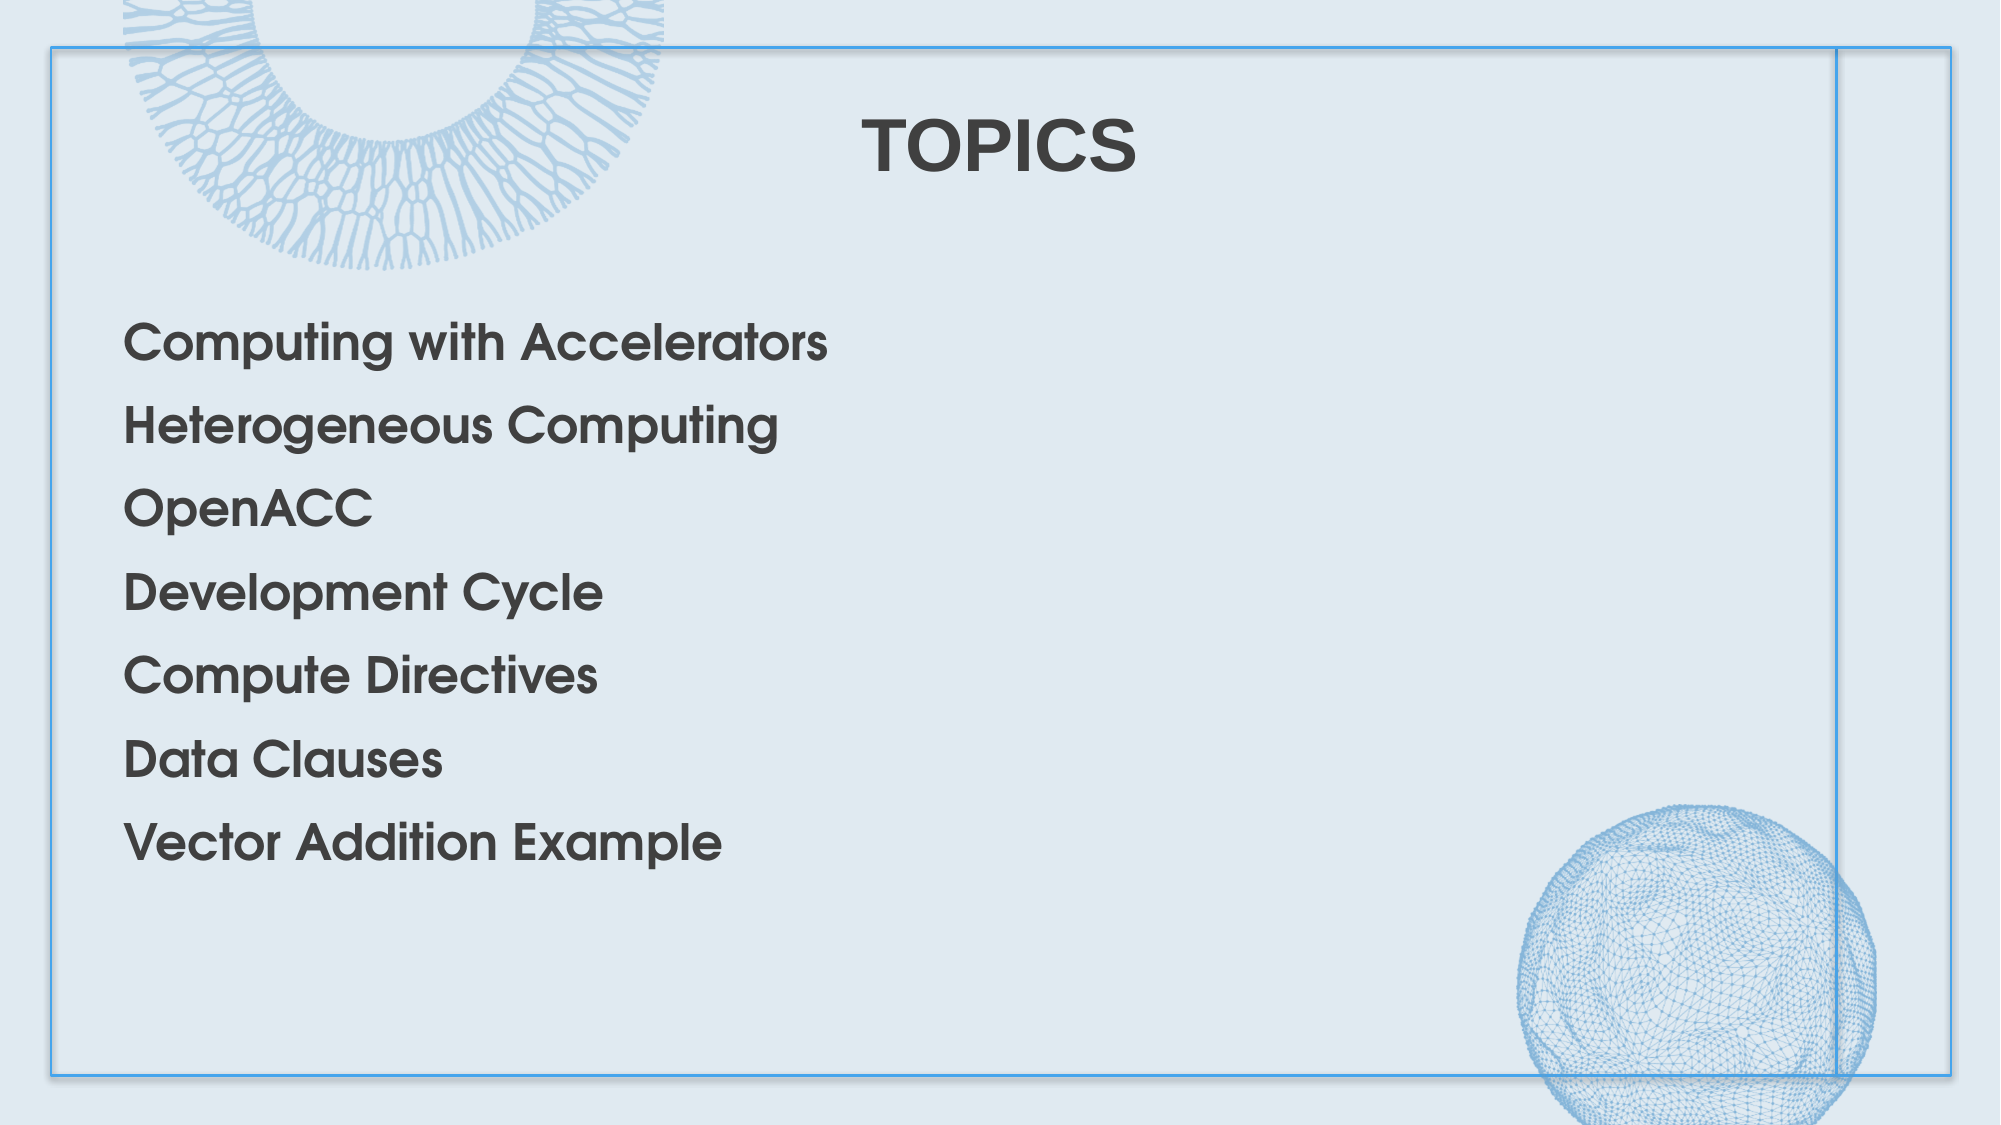

# Topics
Computing with Accelerators
Heterogeneous Computing
OpenACC
Development Cycle
Compute Directives
Data Clauses
Vector Addition Example